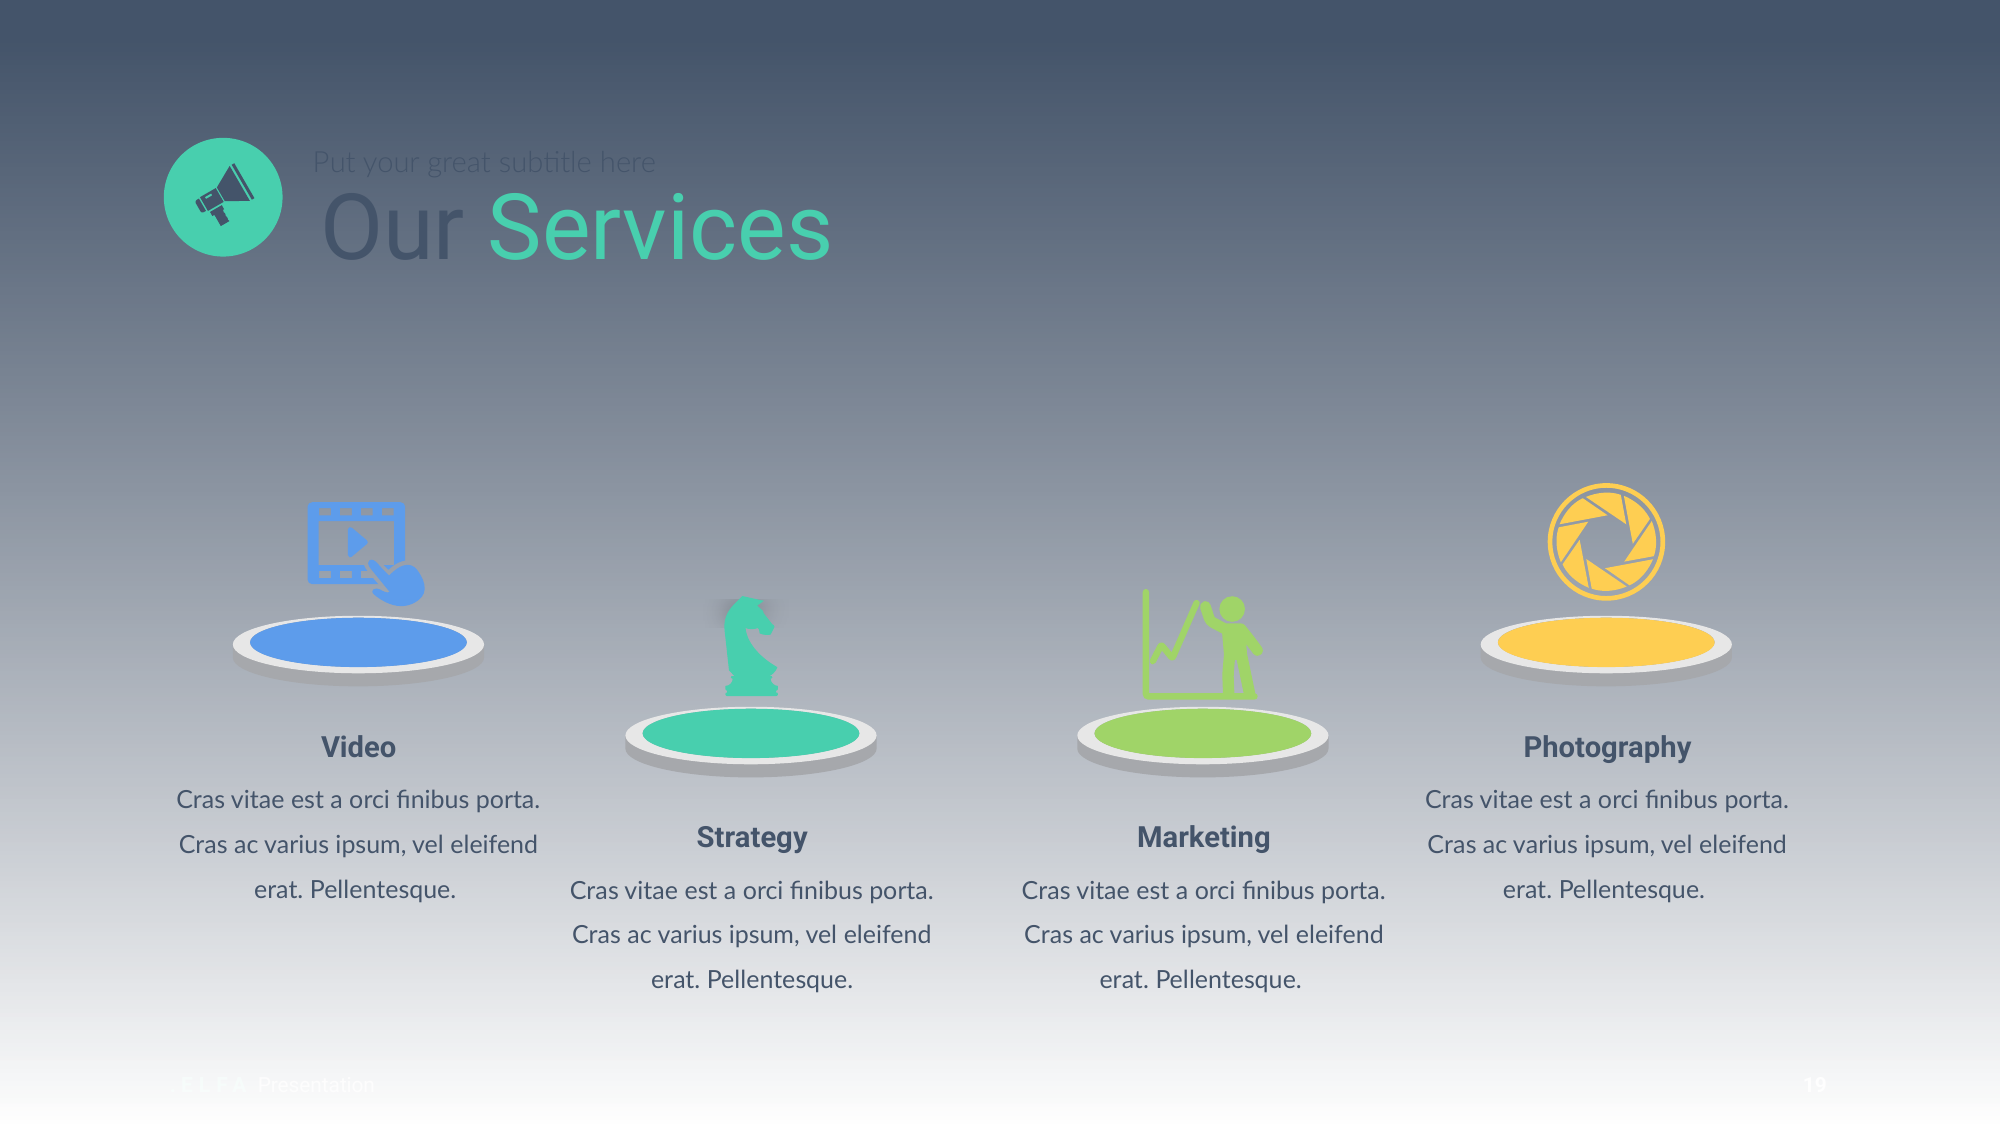

Put your great subtitle here

Our Services

Photography
Cras vitae est a orci finibus porta. Cras ac varius ipsum, vel eleifend erat. Pellentesque.
Video
Cras vitae est a orci finibus porta. Cras ac varius ipsum, vel eleifend erat. Pellentesque.
Strategy
Cras vitae est a orci finibus porta. Cras ac varius ipsum, vel eleifend erat. Pellentesque.
Marketing
Cras vitae est a orci finibus porta. Cras ac varius ipsum, vel eleifend erat. Pellentesque.